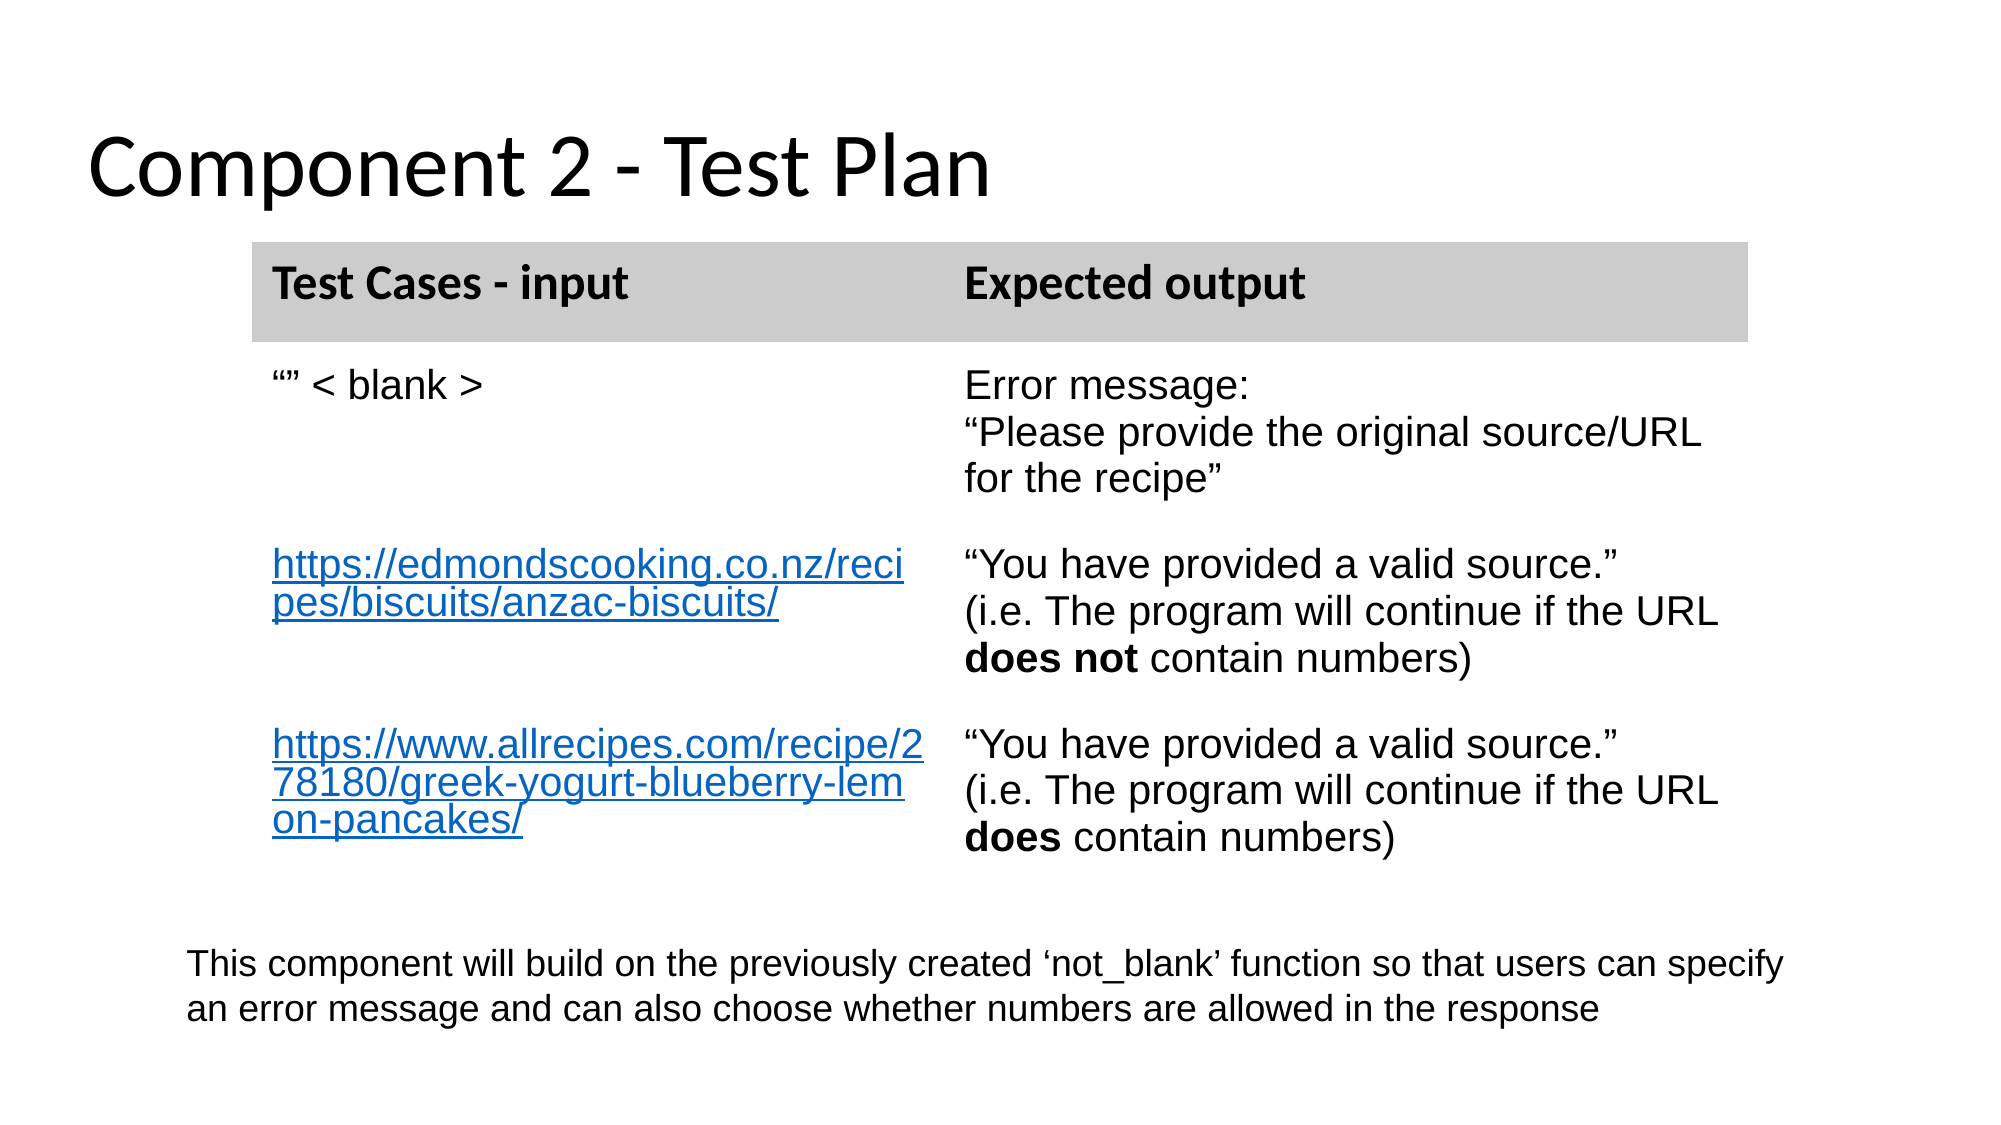

# Component 2 - Test Plan
| Test Cases - input | Expected output |
| --- | --- |
| “” < blank > | Error message: “Please provide the original source/URL for the recipe” |
| https://edmondscooking.co.nz/recipes/biscuits/anzac-biscuits/ | “You have provided a valid source.” (i.e. The program will continue if the URL does not contain numbers) |
| https://www.allrecipes.com/recipe/278180/greek-yogurt-blueberry-lemon-pancakes/ | “You have provided a valid source.” (i.e. The program will continue if the URL does contain numbers) |
This component will build on the previously created ‘not_blank’ function so that users can specify an error message and can also choose whether numbers are allowed in the response